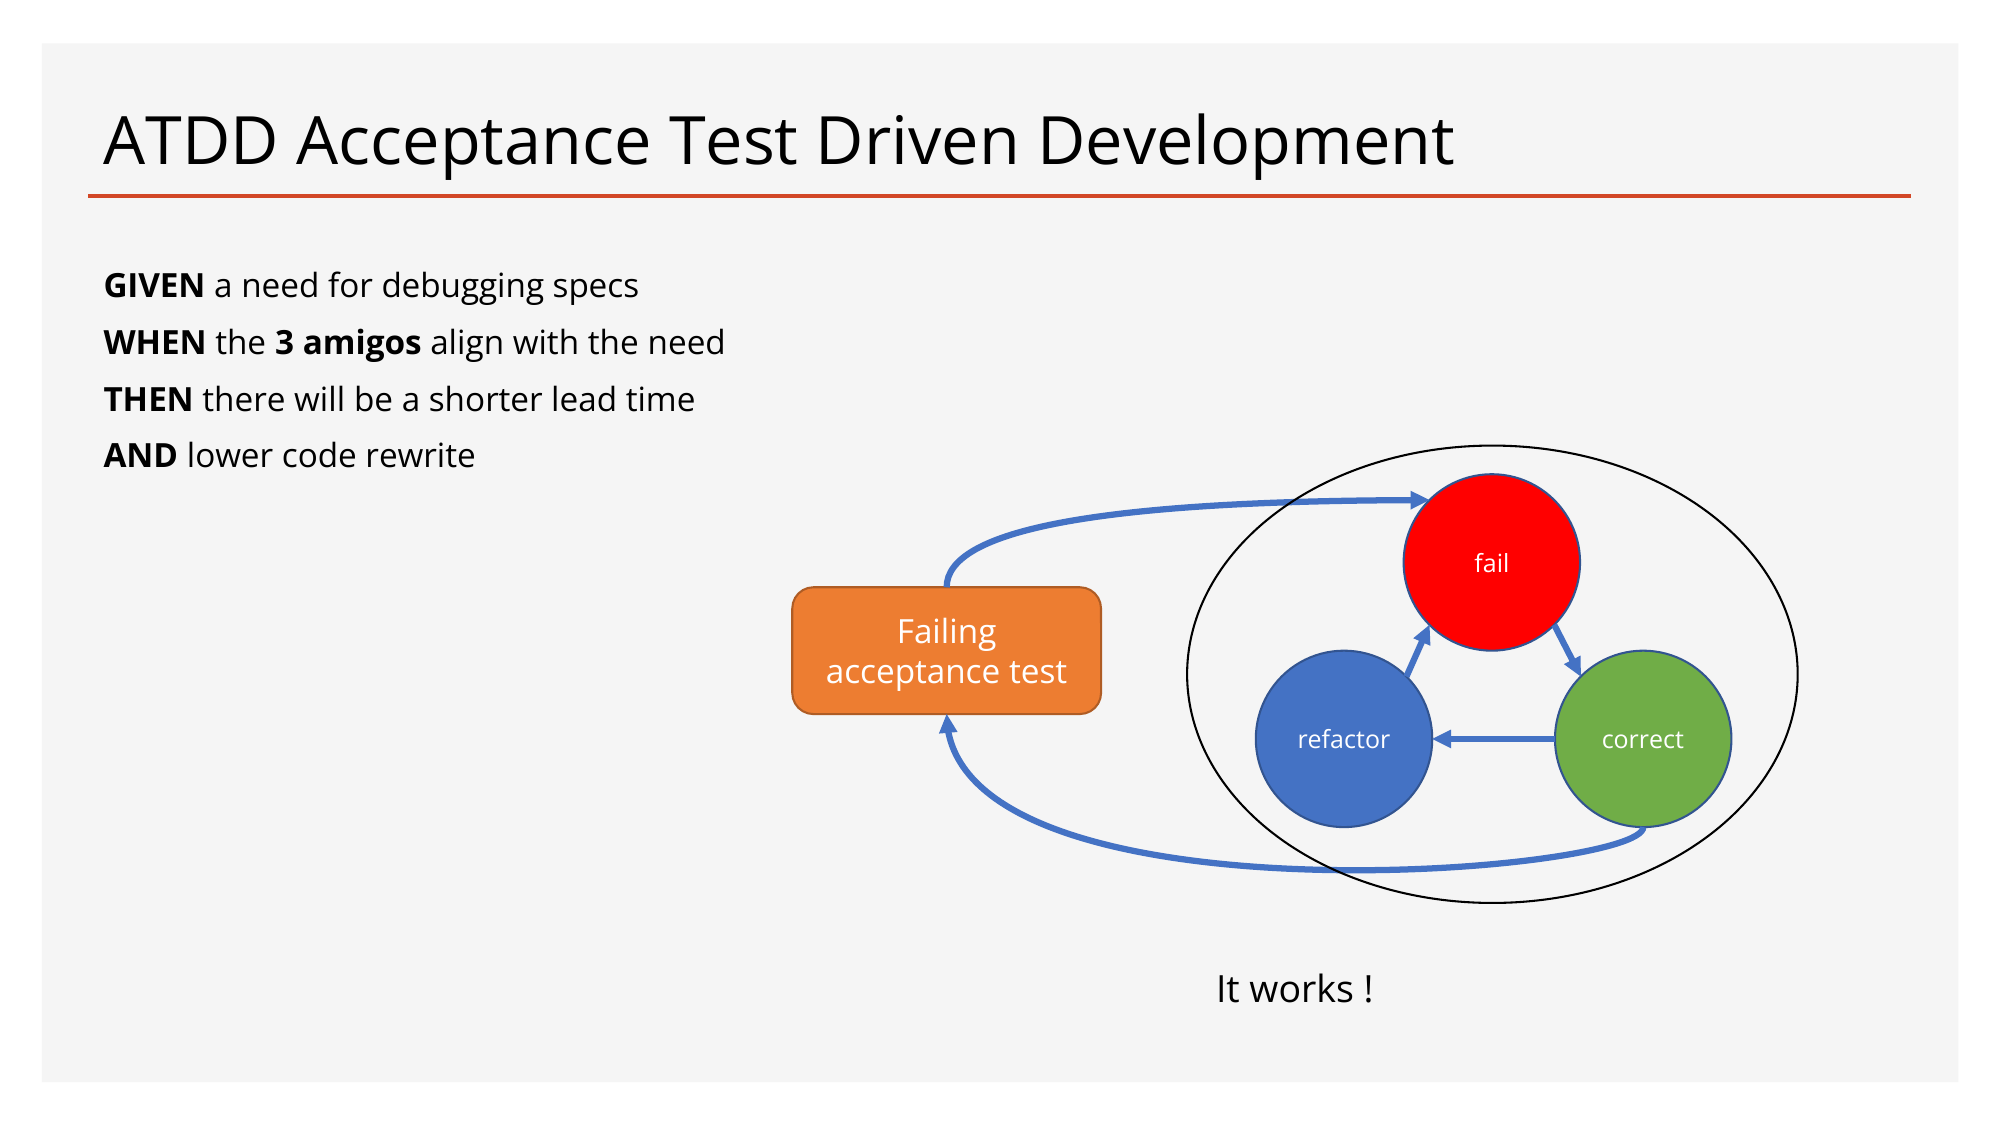

# ATDD Acceptance Test Driven Development
GIVEN a need for debugging specs
WHEN the 3 amigos align with the need
THEN there will be a shorter lead time
AND lower code rewrite

fail
Failing acceptance test
correct
refactor
It works !